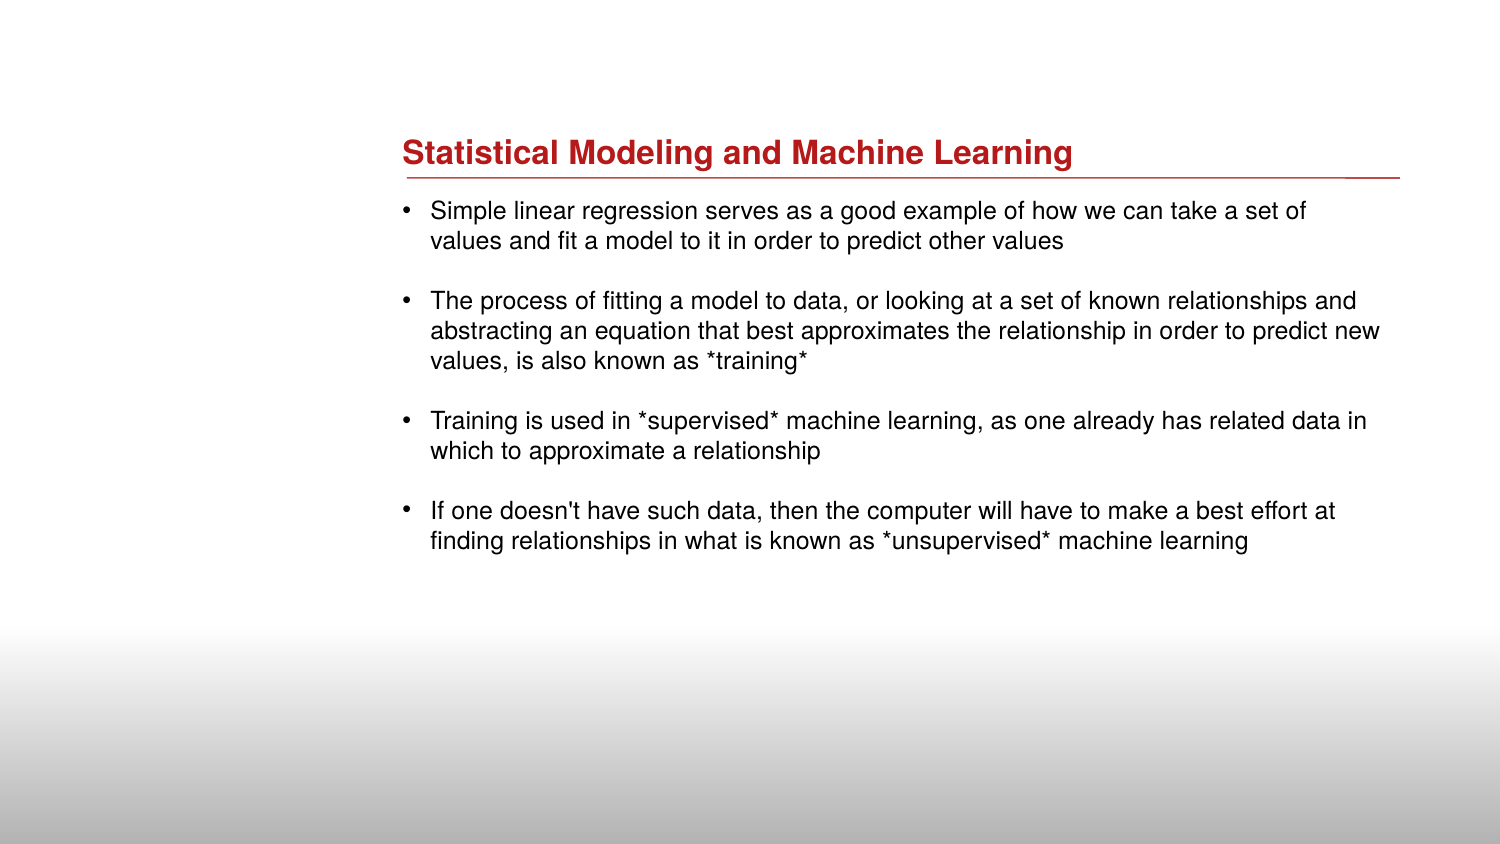

# Statistical Modeling and Machine Learning
Simple linear regression serves as a good example of how we can take a set of values and fit a model to it in order to predict other values

The process of fitting a model to data, or looking at a set of known relationships and abstracting an equation that best approximates the relationship in order to predict new values, is also known as *training*

Training is used in *supervised* machine learning, as one already has related data in which to approximate a relationship

If one doesn't have such data, then the computer will have to make a best effort at finding relationships in what is known as *unsupervised* machine learning